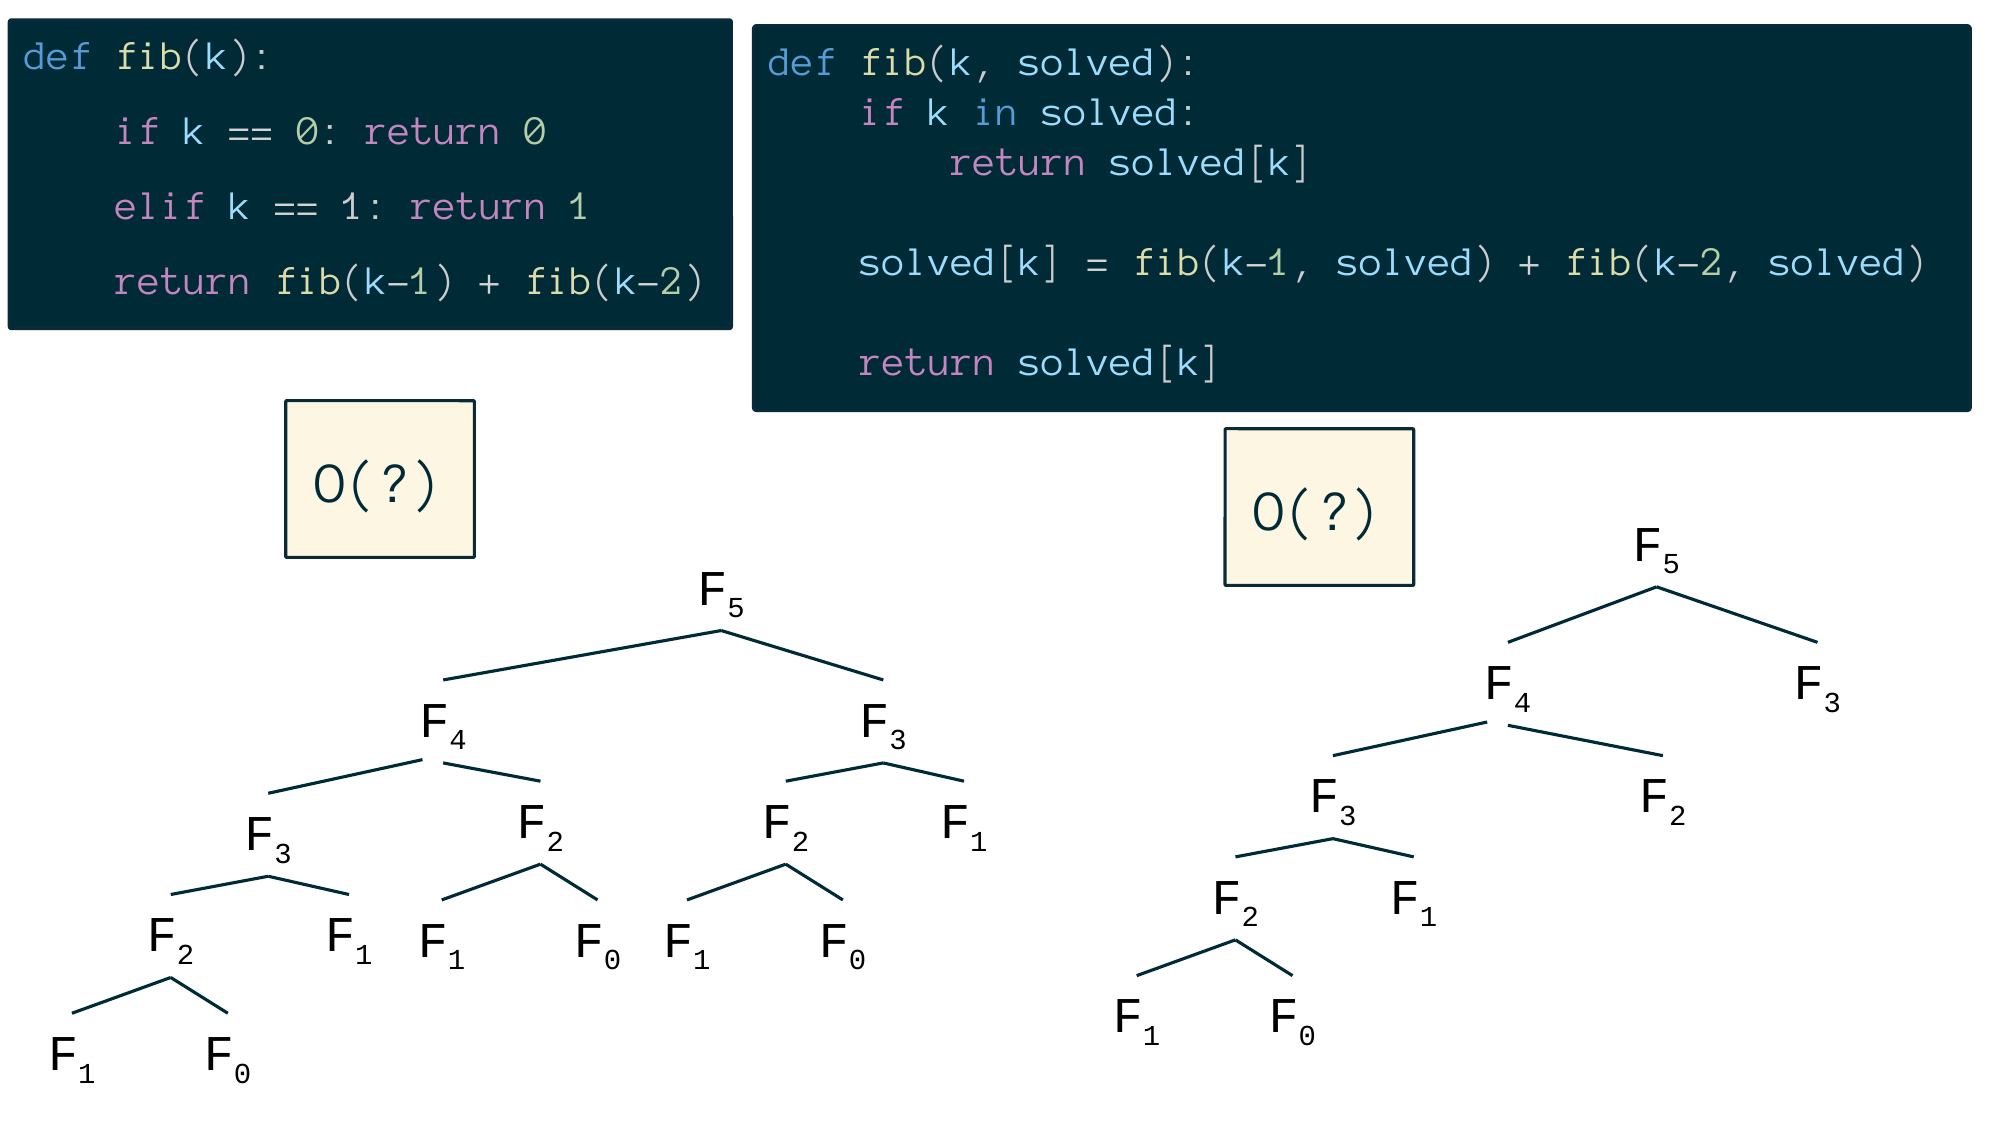

def fib(k):
    if k == 0: return 0
    elif k == 1: return 1
    return fib(k-1) + fib(k-2)
def fib(k, solved):
    if k in solved:
        return solved[k]

    solved[k] = fib(k-1, solved) + fib(k-2, solved)
    return solved[k]
O(?)
O(?)
F5
F5
F4
F3
F3
F4
F3
F2
F1
F2
F2
F3
F1
F2
F1
F2
F1
F0
F1
F0
F1
F0
F1
F0